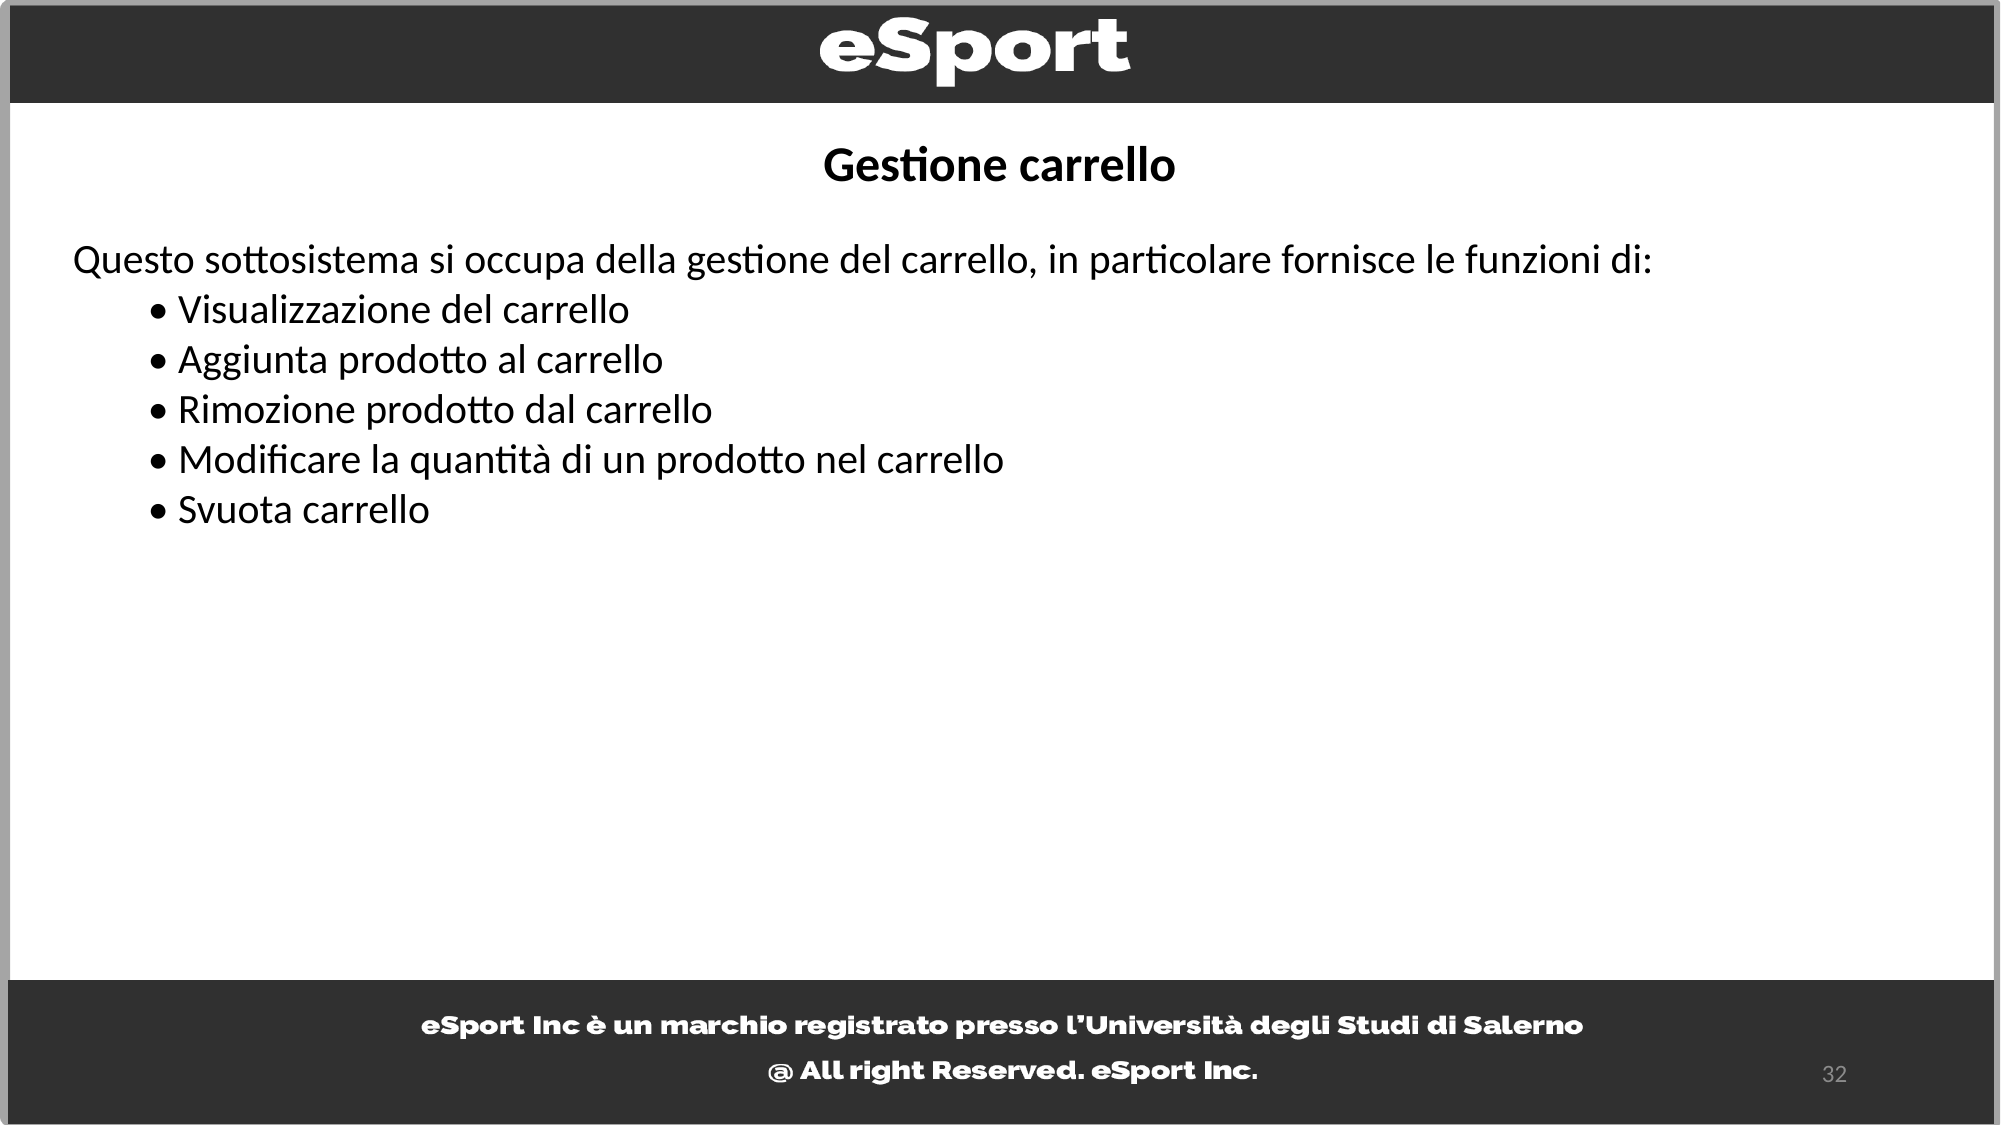

Gestione carrello
Questo sottosistema si occupa della gestione del carrello, in particolare fornisce le funzioni di:
• Visualizzazione del carrello
• Aggiunta prodotto al carrello
• Rimozione prodotto dal carrello
• Modificare la quantità di un prodotto nel carrello
• Svuota carrello
32